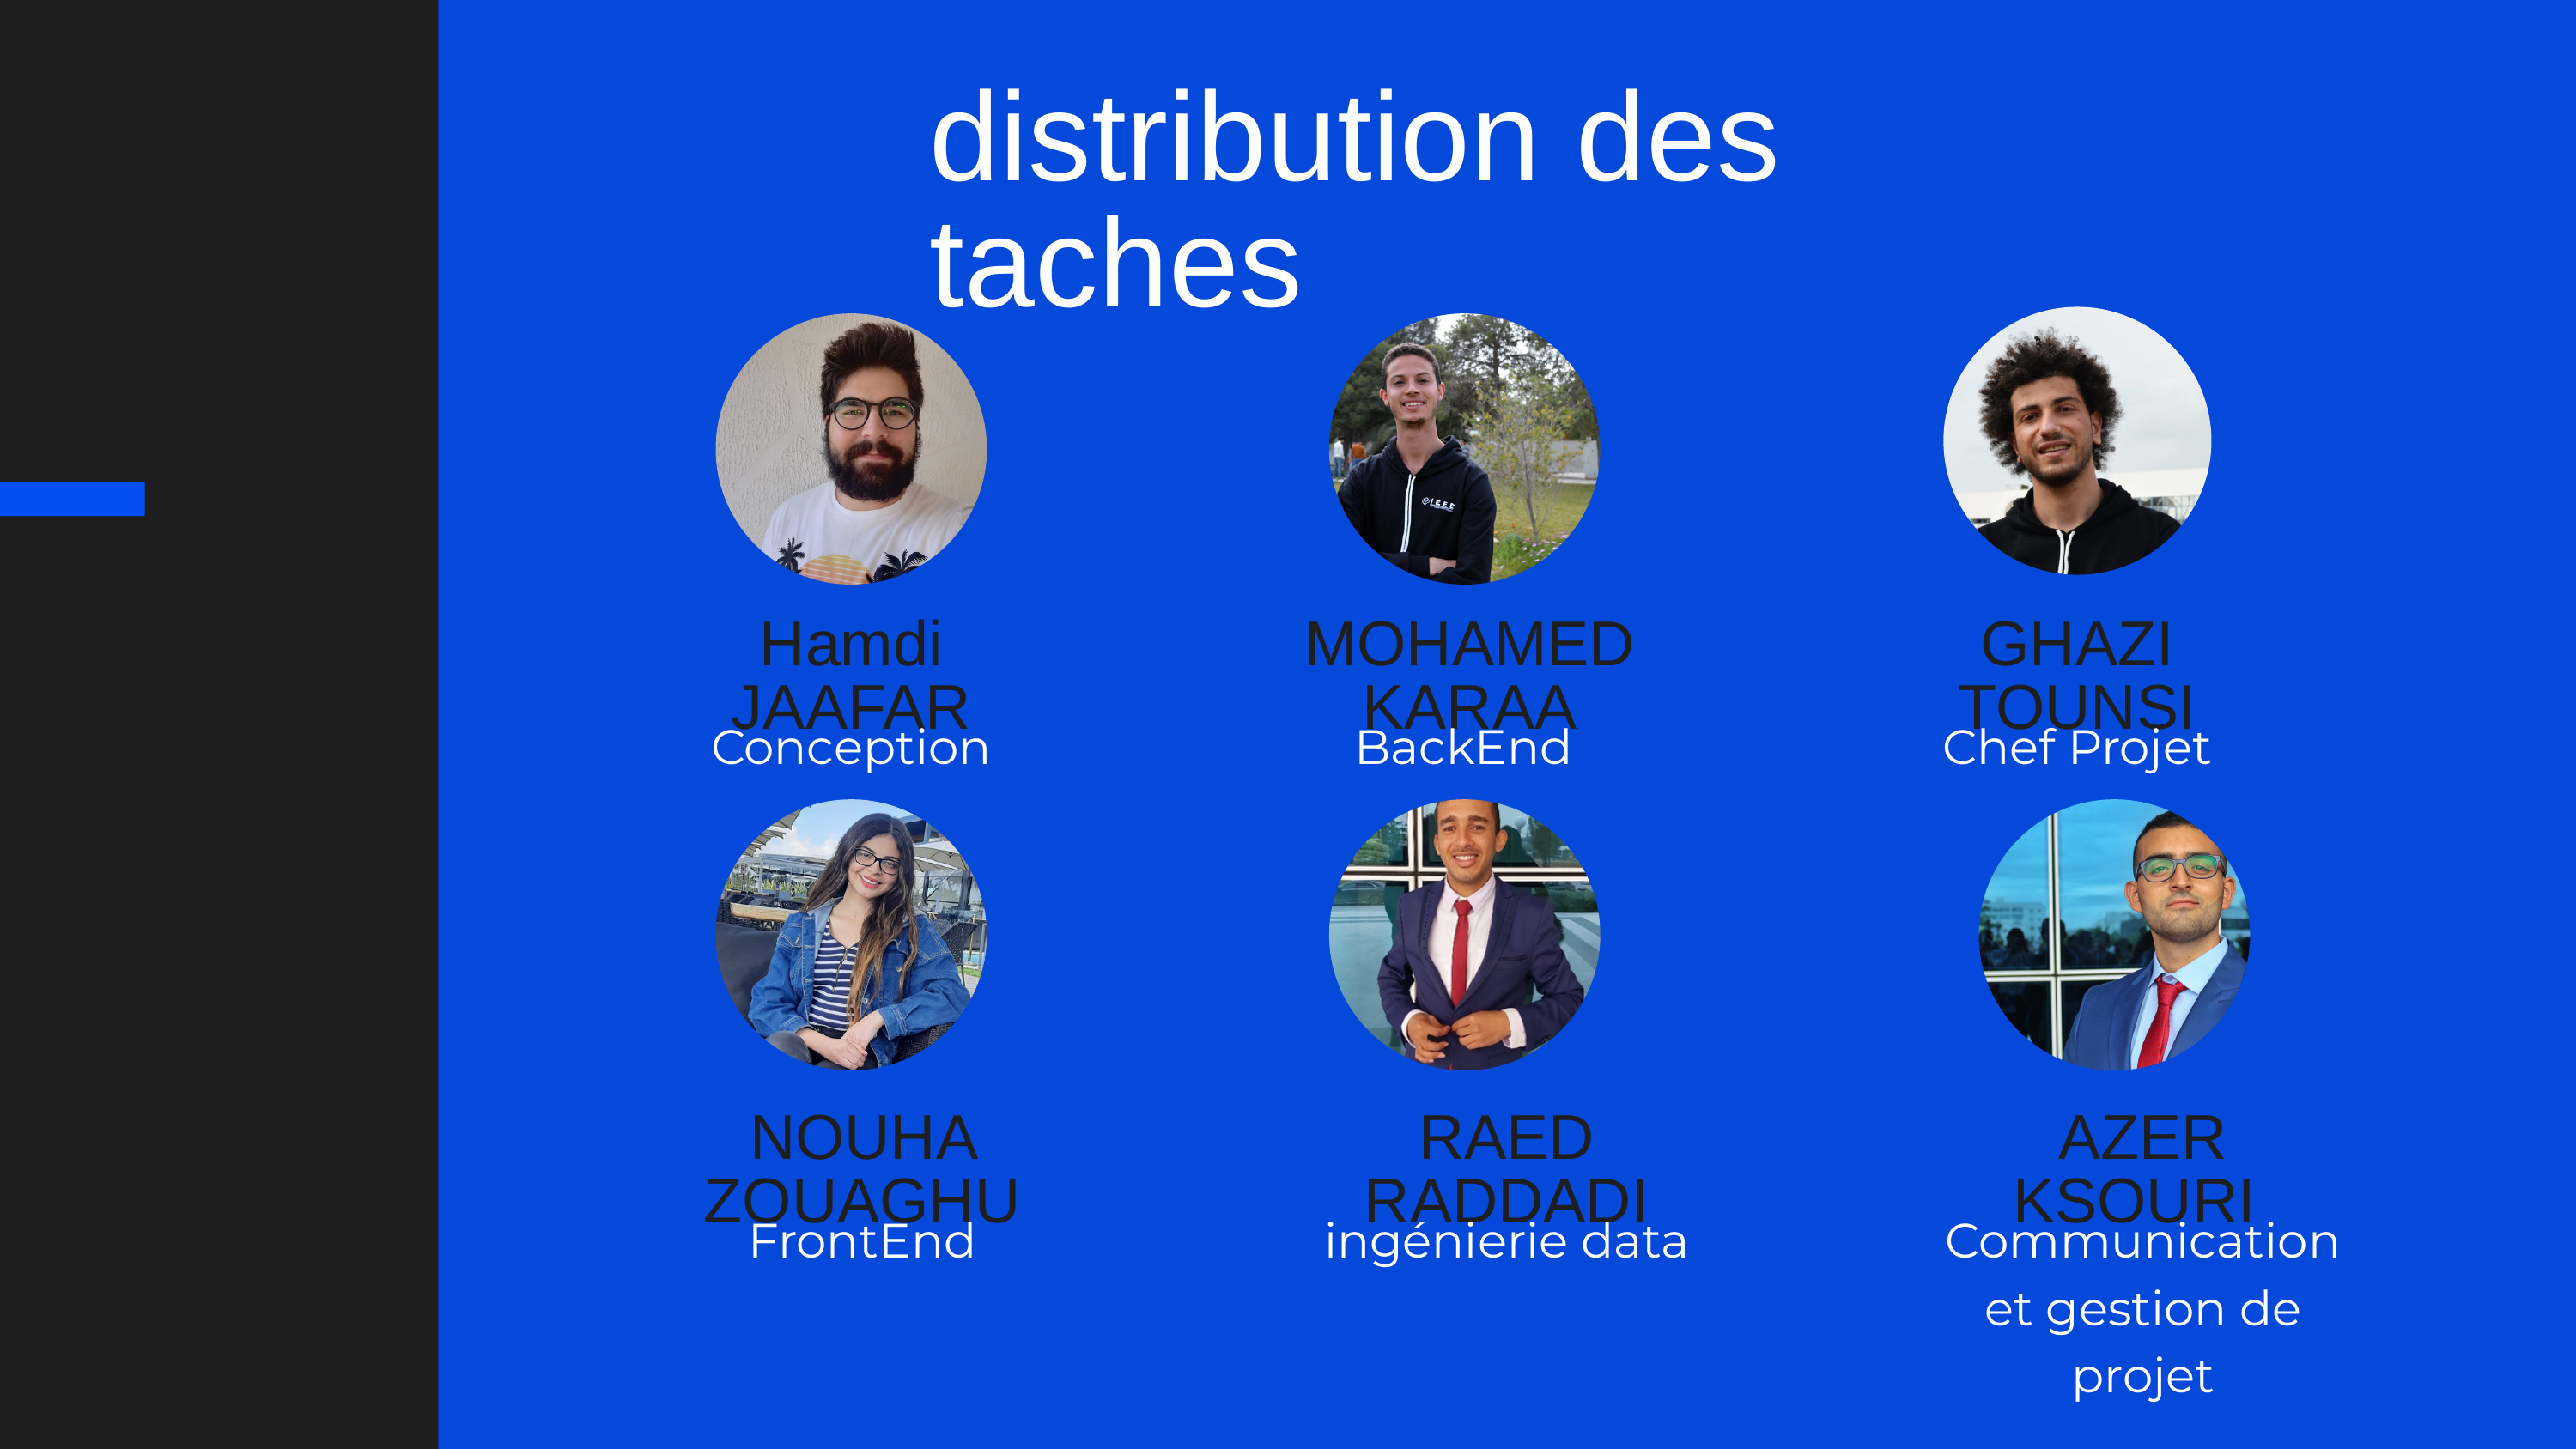

distribution des taches

Hamdi JAAFAR
Conception
MOHAMED KARAA
BackEnd
GHAZI TOUNSI
Chef Projet

NOUHA ZOUAGHU
FrontEnd
RAED RADDADI
ingénierie data
AZER KSOURI
Communication et gestion de projet